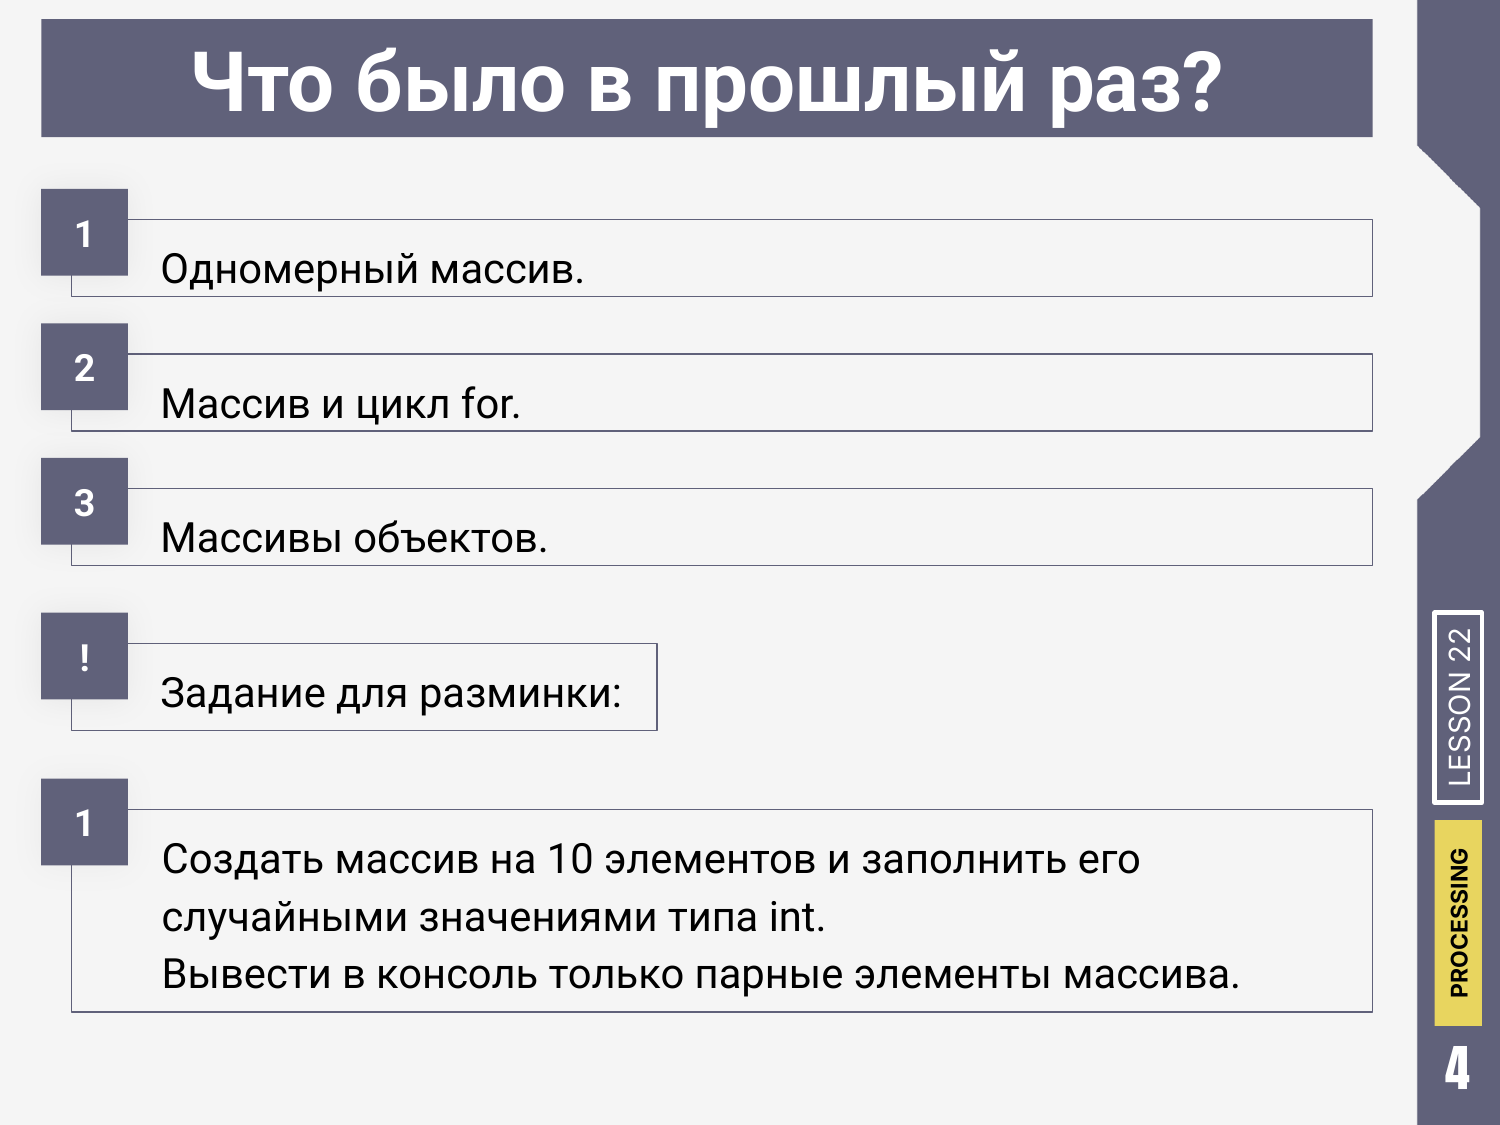

Что было в прошлый раз?
1
Одномерный массив.
2
Массив и цикл for.
3
Массивы объектов.
!
Задание для разминки:
LESSON 22
1
Создать массив на 10 элементов и заполнить его случайными значениями типа int.
Вывести в консоль только парные элементы массива.
4